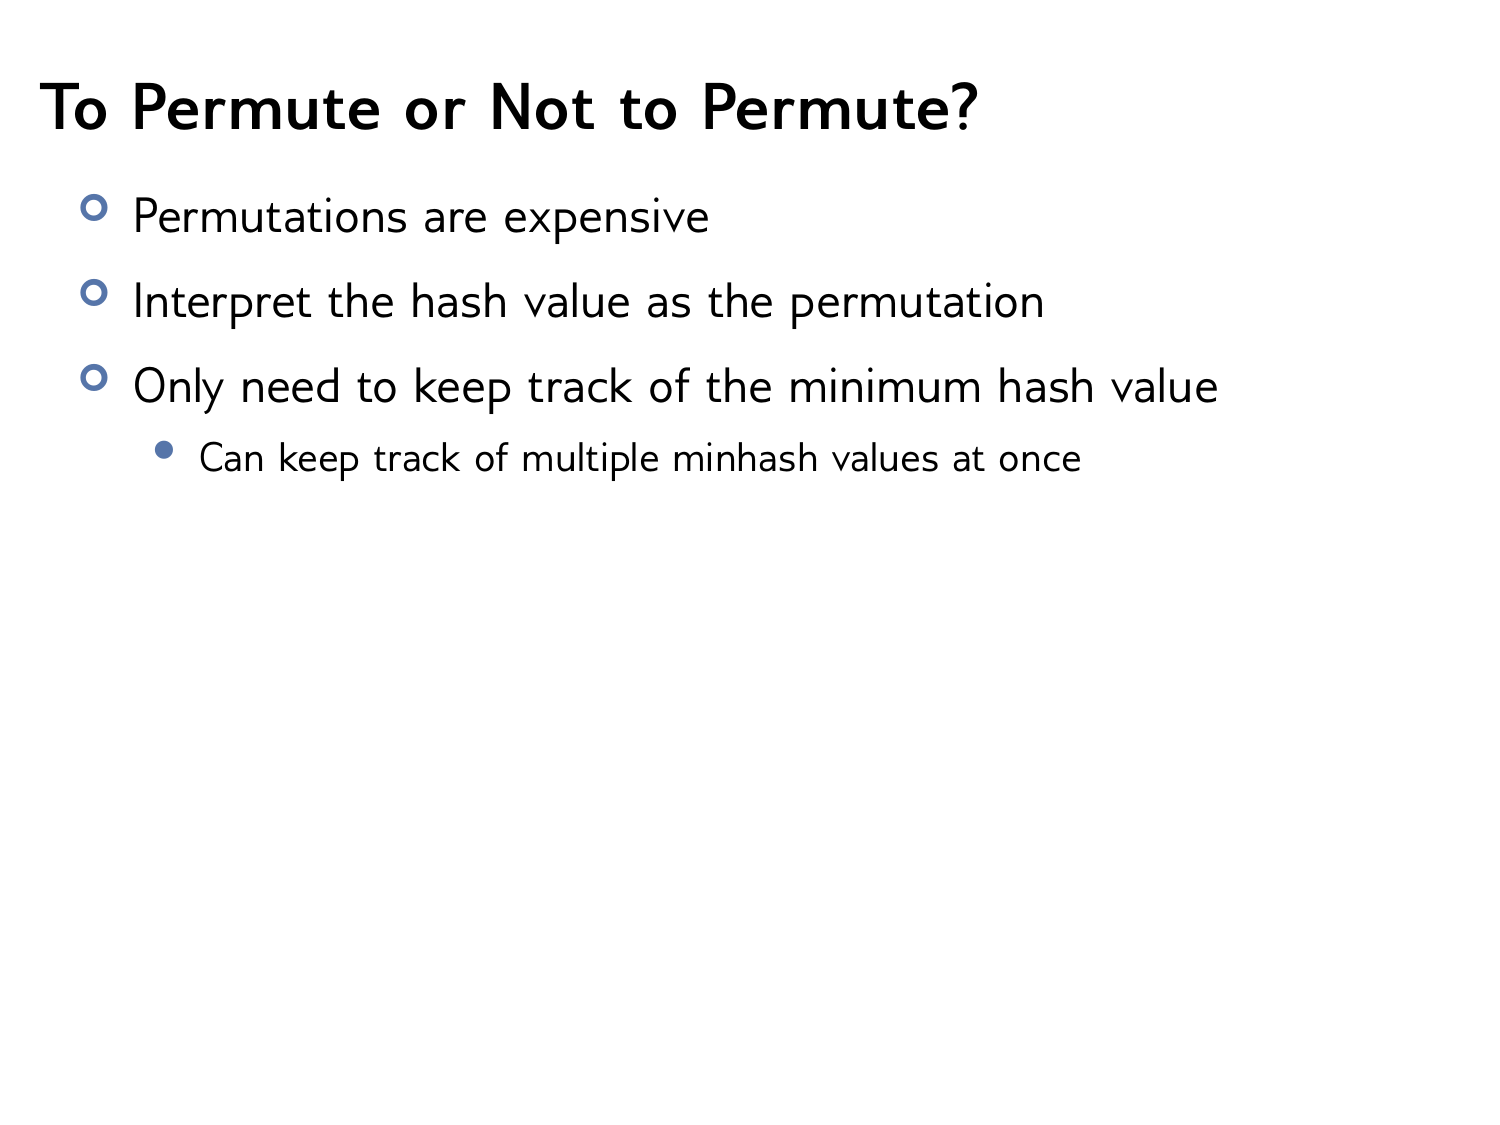

# To Permute or Not to Permute?
Permutations are expensive
Interpret the hash value as the permutation
Only need to keep track of the minimum hash value
Can keep track of multiple minhash values at once